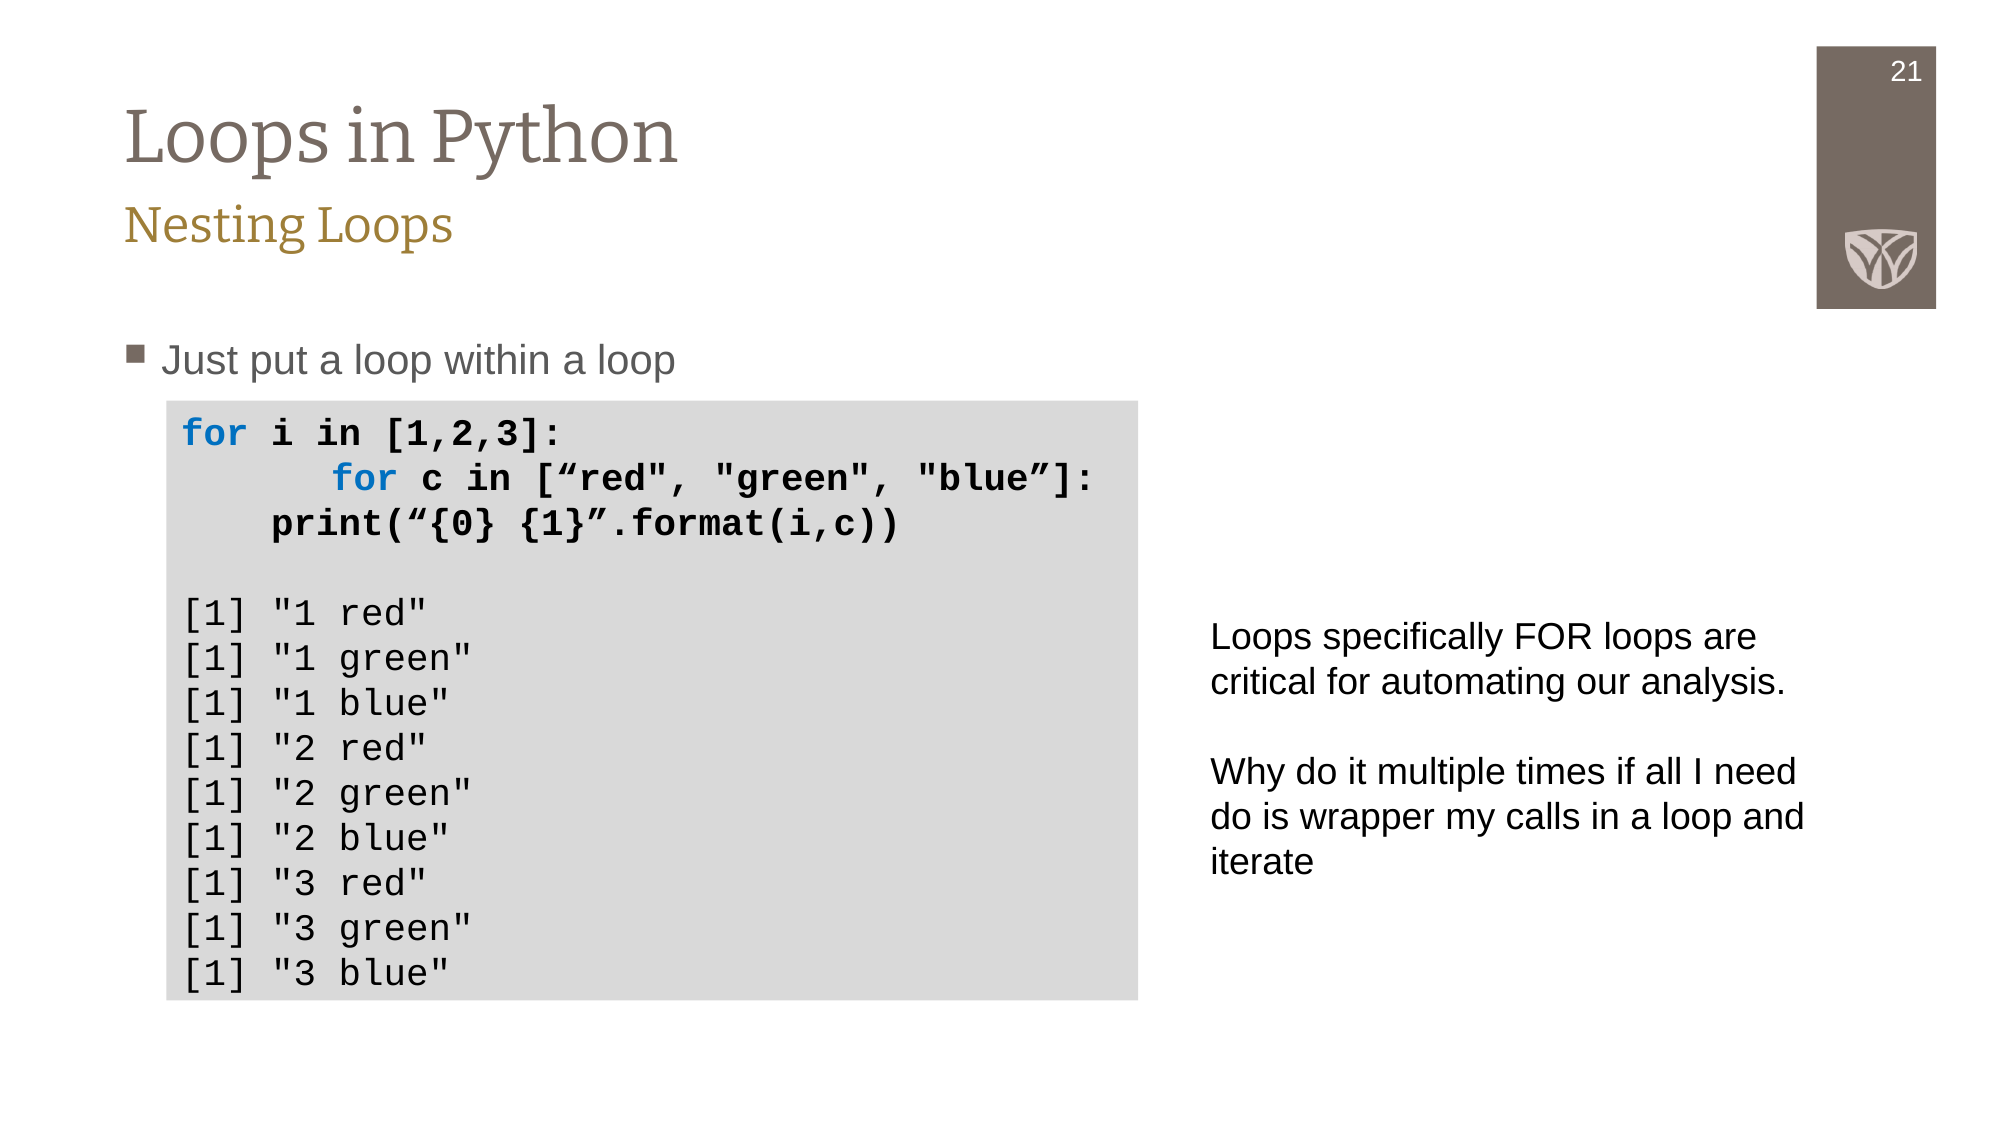

# Loops in Python
21
Nesting Loops
Just put a loop within a loop
for i in [1,2,3]:
	for c in [“red", "green", "blue”]:
    print(“{0} {1}”.format(i,c))

[1] "1 red"
[1] "1 green"
[1] "1 blue"
[1] "2 red"
[1] "2 green"
[1] "2 blue"
[1] "3 red"
[1] "3 green"
[1] "3 blue"

Loops specifically FOR loops are critical for automating our analysis.

Why do it multiple times if all I need do is wrapper my calls in a loop and iterate